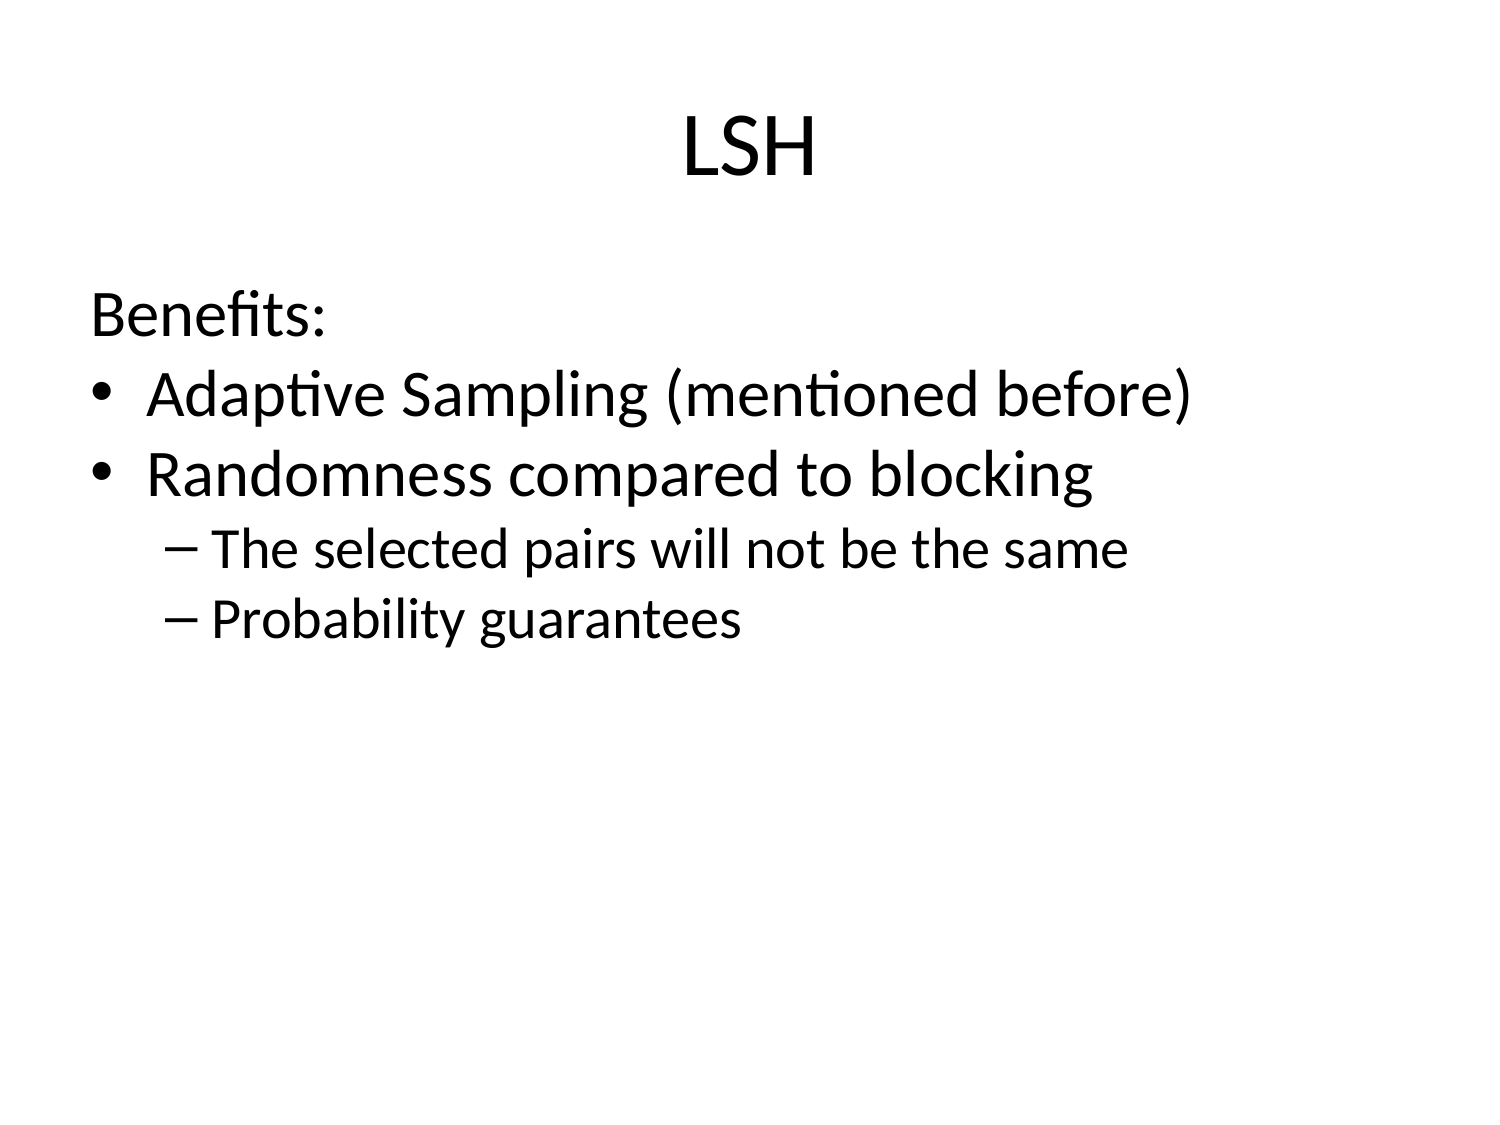

# LSH
Benefits:
Adaptive Sampling (mentioned before)
Randomness compared to blocking
The selected pairs will not be the same
Probability guarantees